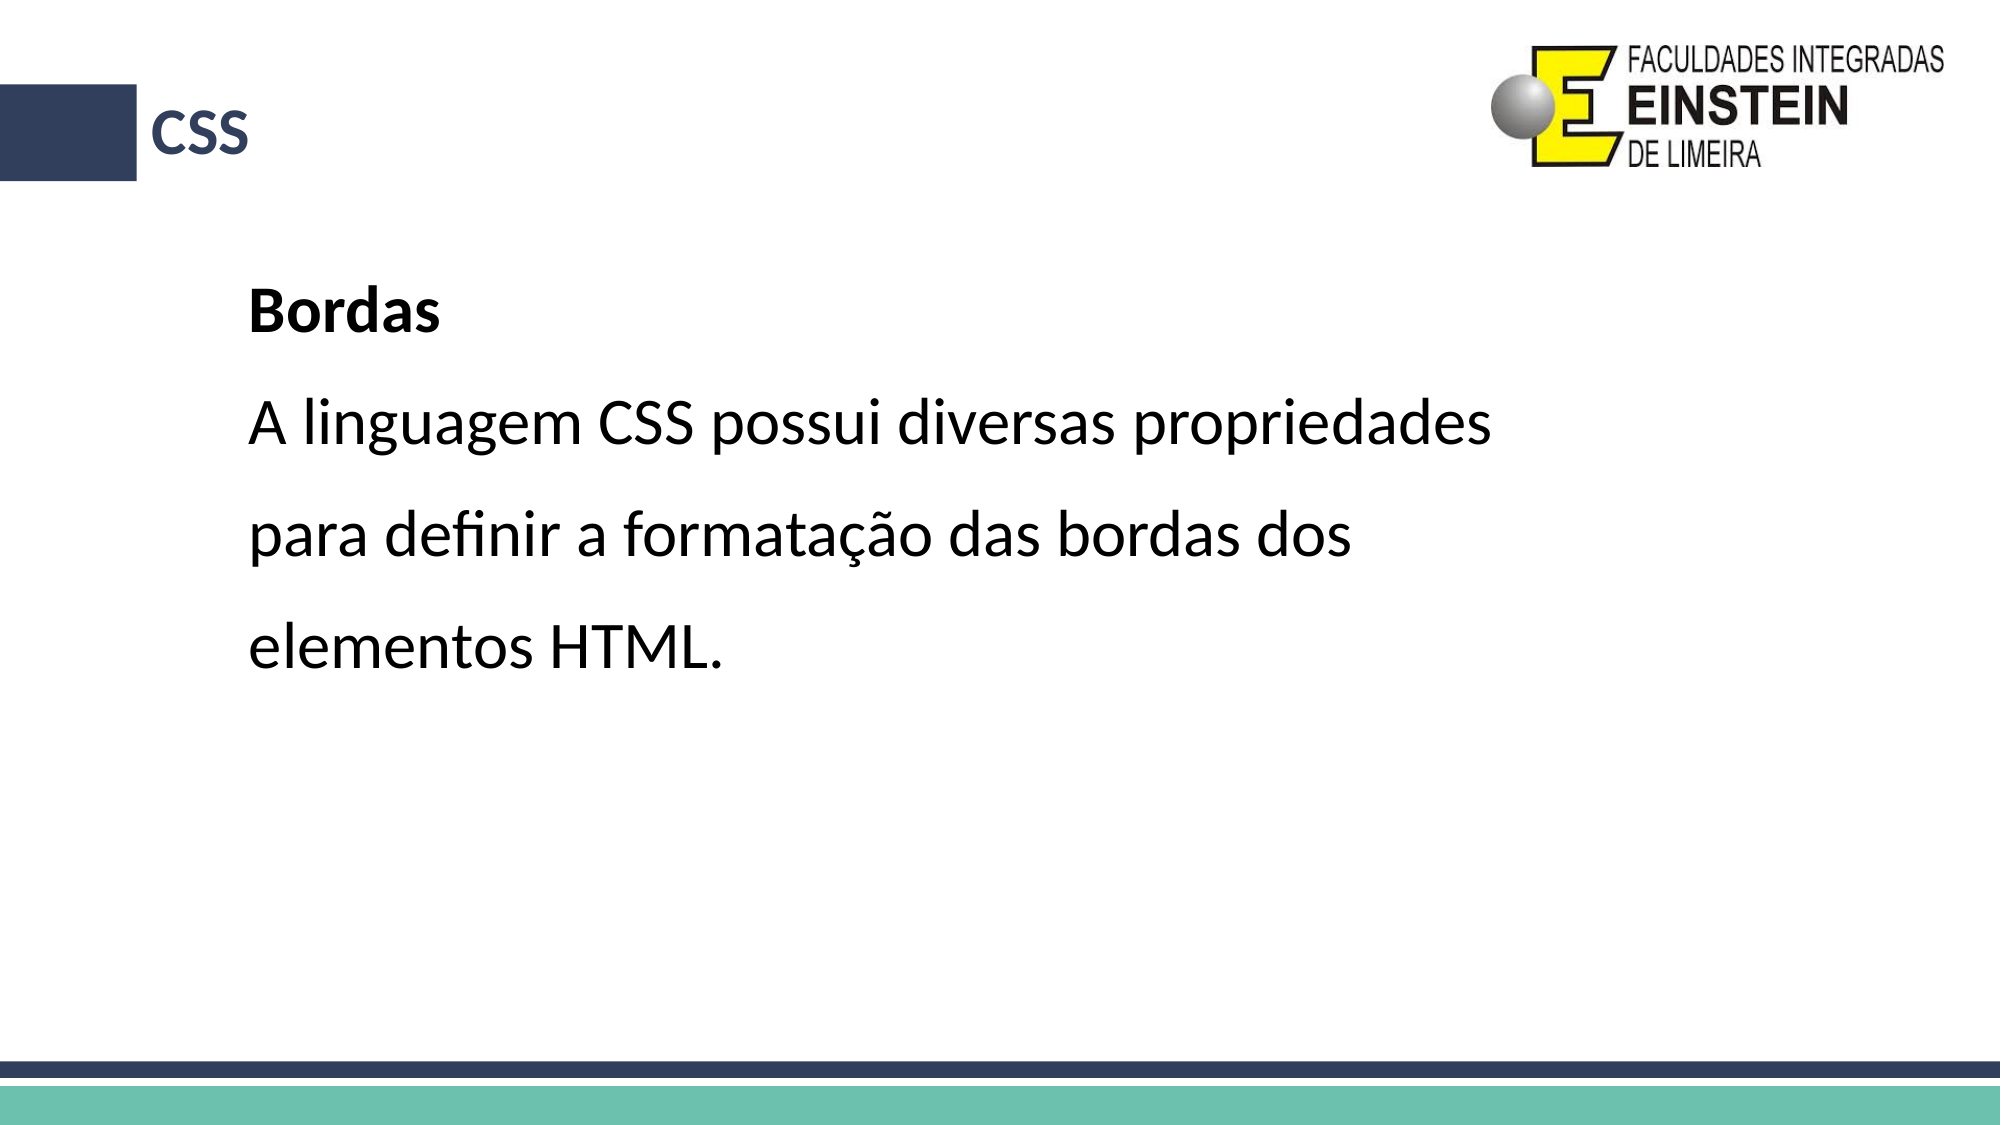

# CSS
Bordas
A linguagem CSS possui diversas propriedades
para definir a formatação das bordas dos
elementos HTML.